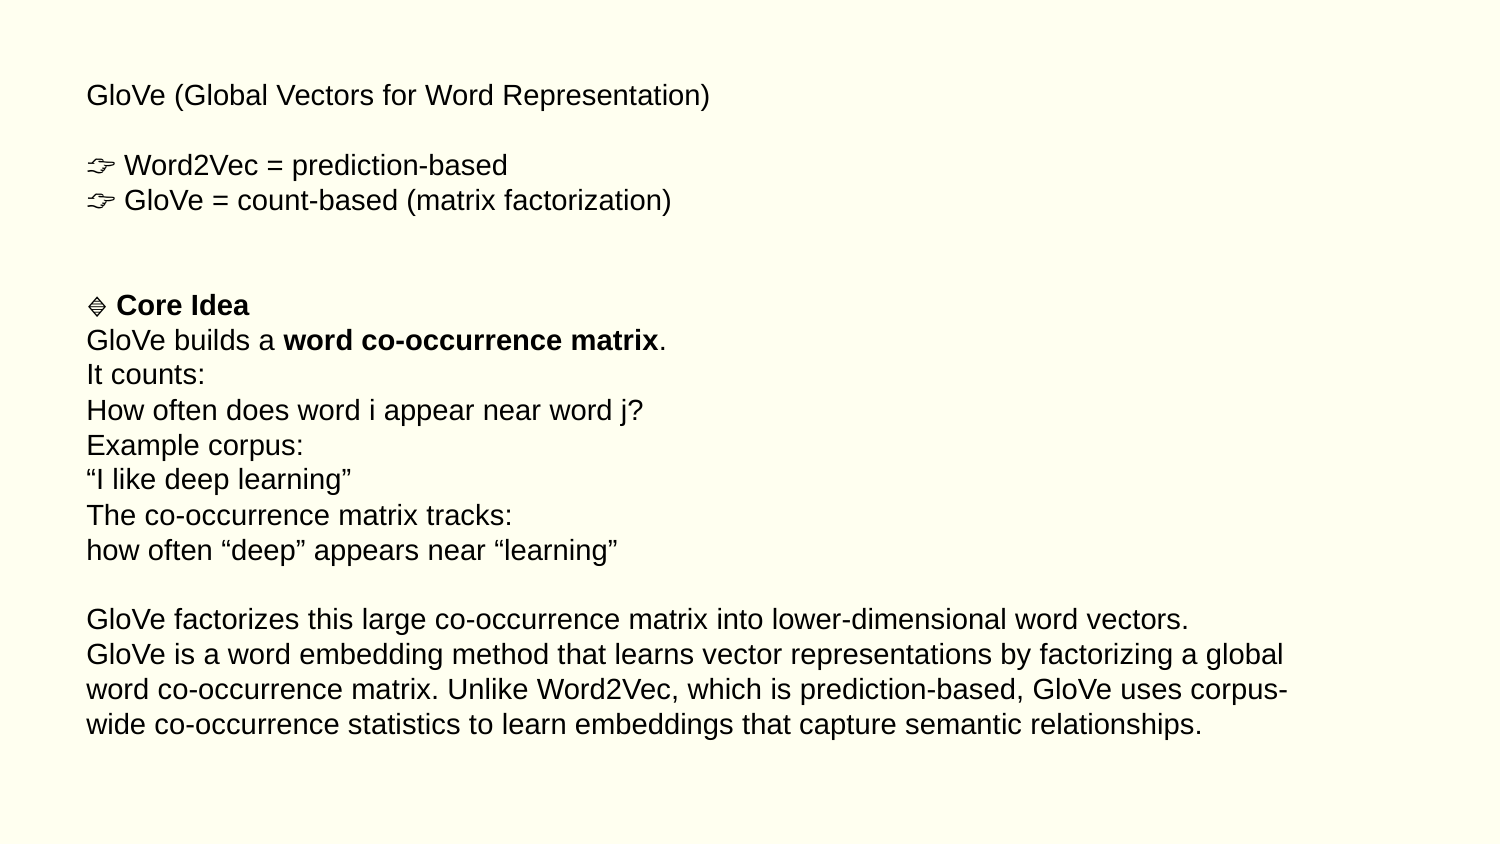

GloVe (Global Vectors for Word Representation)

👉 Word2Vec = prediction-based
👉 GloVe = count-based (matrix factorization)

🔹 Core Idea
GloVe builds a word co-occurrence matrix.
It counts:
How often does word i appear near word j?
Example corpus:
“I like deep learning”
The co-occurrence matrix tracks:
how often “deep” appears near “learning”

GloVe factorizes this large co-occurrence matrix into lower-dimensional word vectors.
GloVe is a word embedding method that learns vector representations by factorizing a global word co-occurrence matrix. Unlike Word2Vec, which is prediction-based, GloVe uses corpus-wide co-occurrence statistics to learn embeddings that capture semantic relationships.